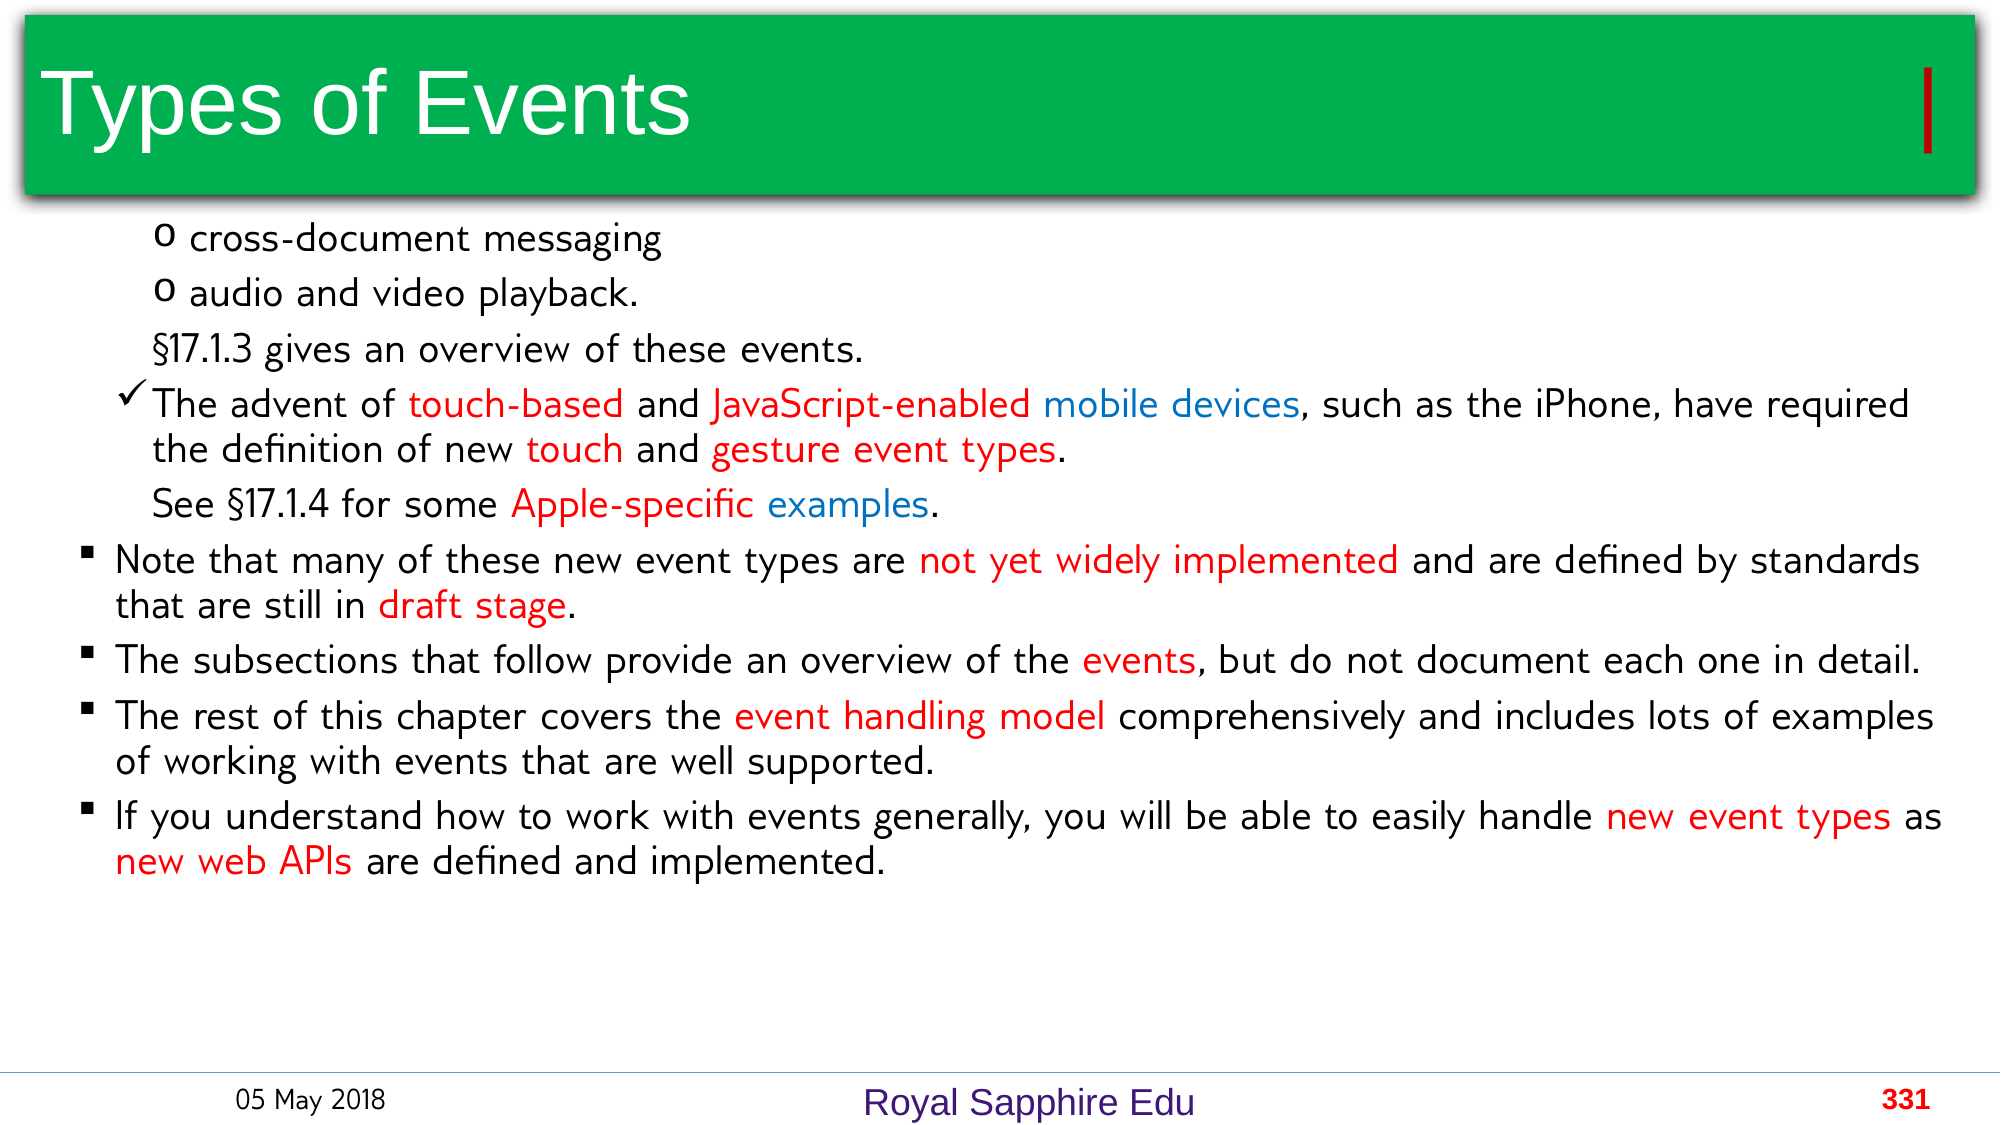

# Types of Events								   |
cross-document messaging
audio and video playback.
§17.1.3 gives an overview of these events.
The advent of touch-based and JavaScript-enabled mobile devices, such as the iPhone, have required the definition of new touch and gesture event types.
See §17.1.4 for some Apple-specific examples.
Note that many of these new event types are not yet widely implemented and are defined by standards that are still in draft stage.
The subsections that follow provide an overview of the events, but do not document each one in detail.
The rest of this chapter covers the event handling model comprehensively and includes lots of examples of working with events that are well supported.
If you understand how to work with events generally, you will be able to easily handle new event types as new web APIs are defined and implemented.
05 May 2018
331